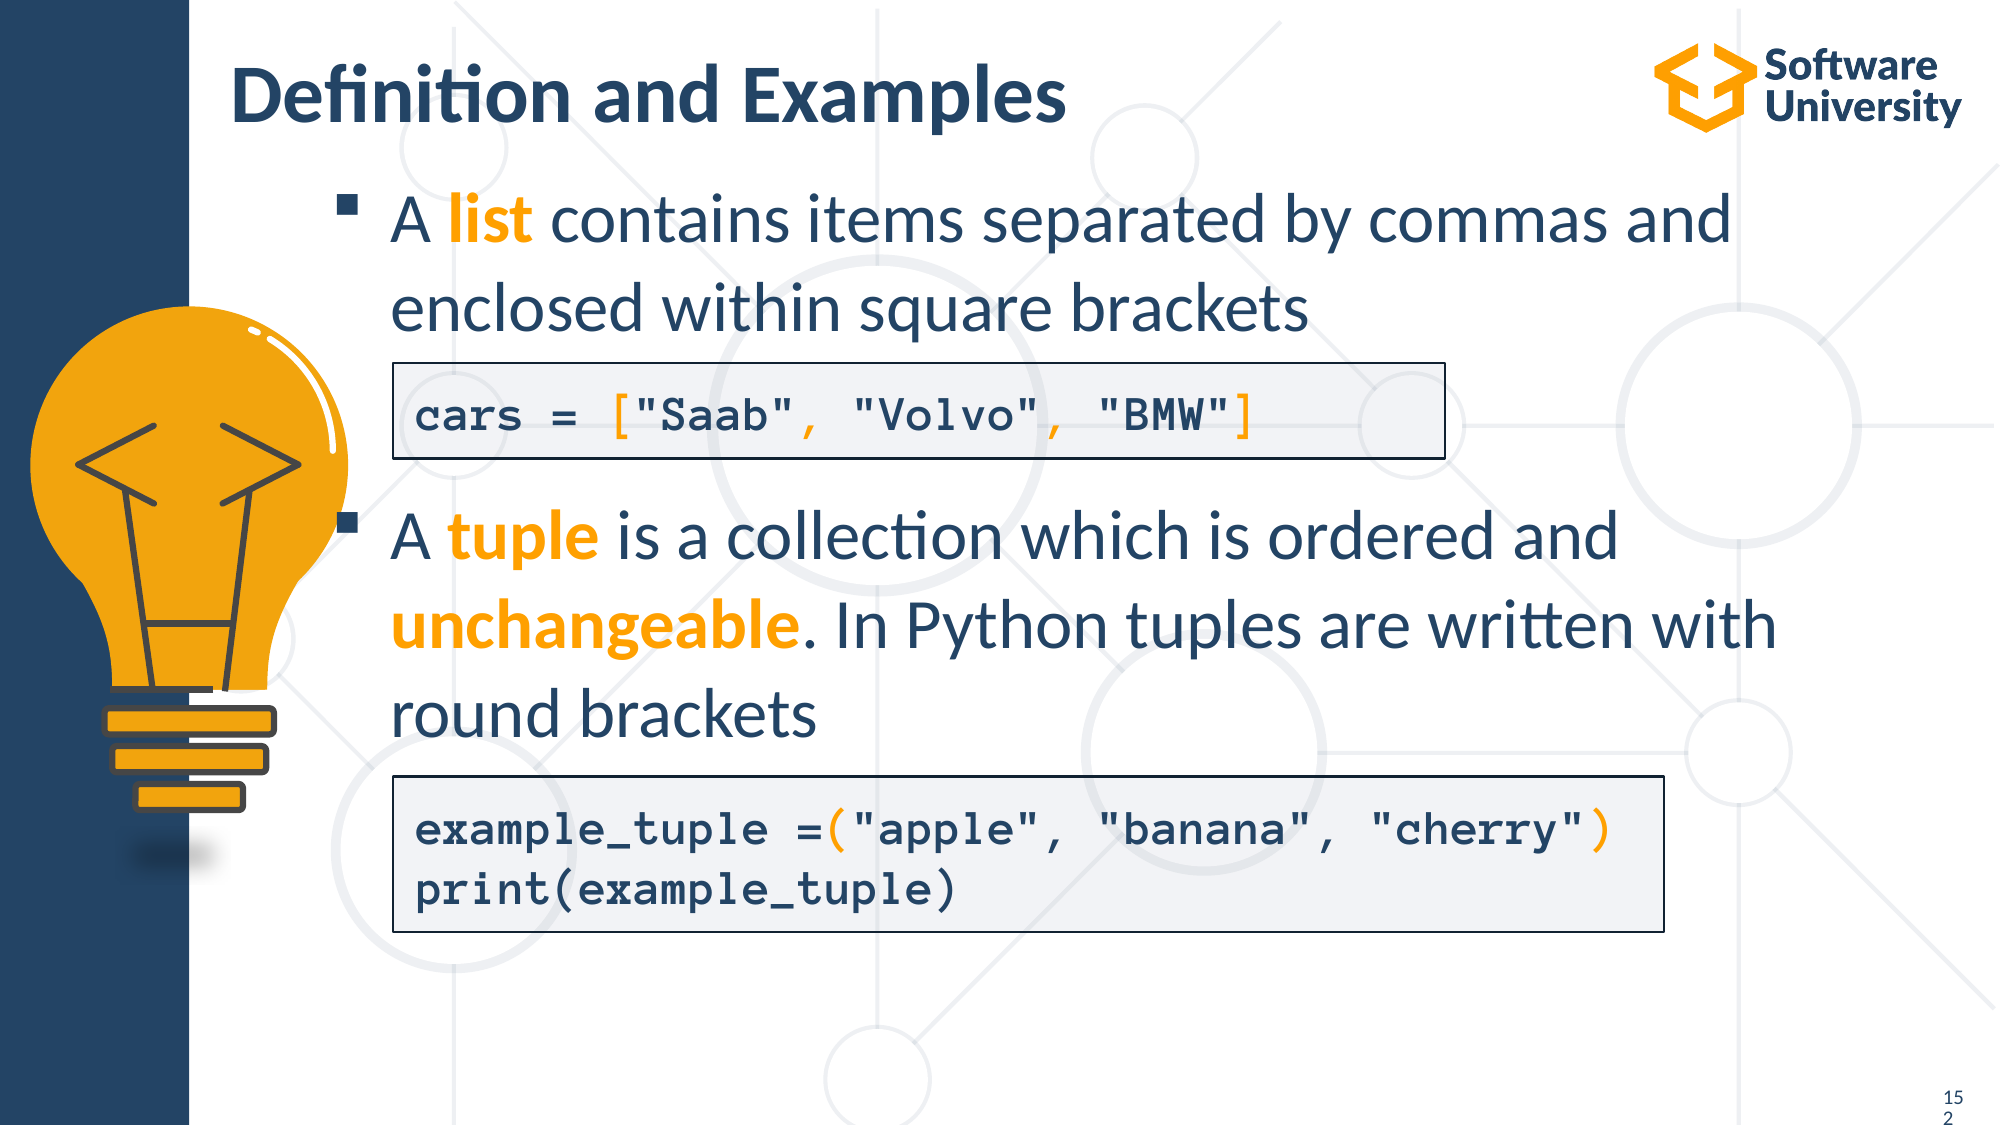

# Definition and Examples
A list contains items separated by commas and enclosed within square brackets

A tuple is a collection which is ordered and unchangeable. In Python tuples are written with round brackets
cars = ["Saab", "Volvo", "BMW"]
example_tuple =("apple", "banana", "cherry")
print(example_tuple)
152